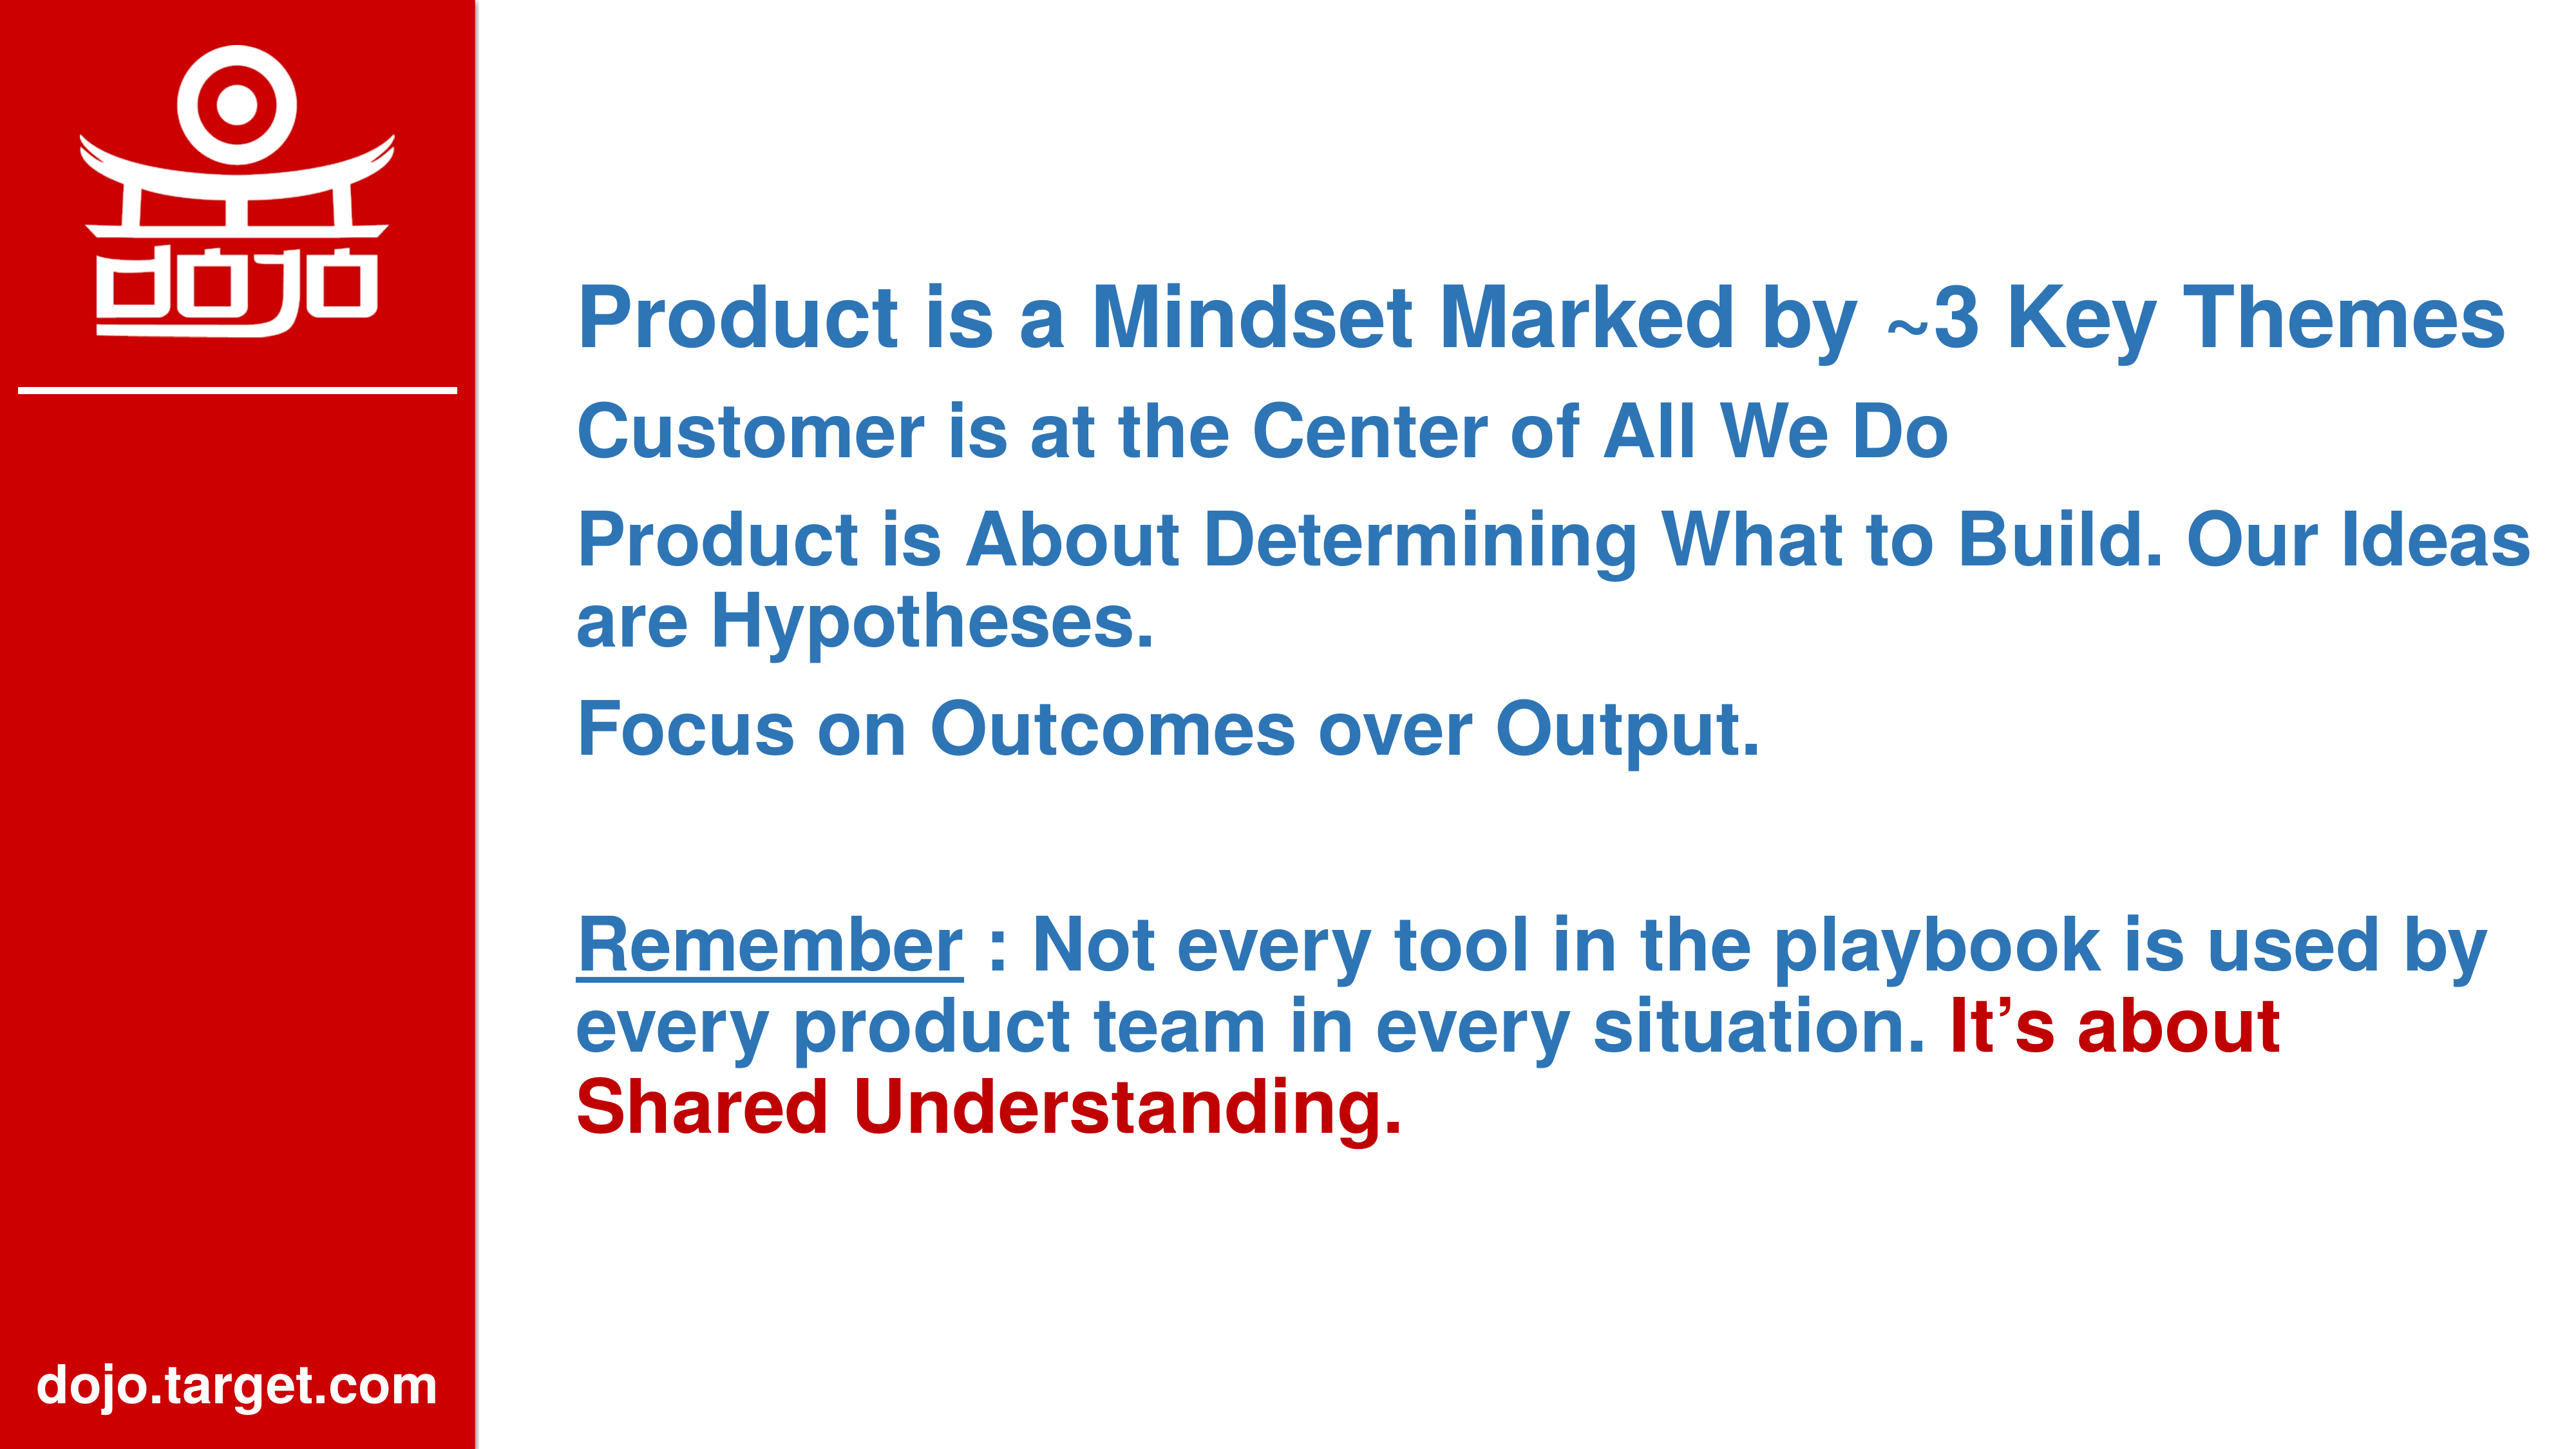

Product is a Mindset Marked by ~3 Key Themes
Customer is at the Center of All We Do
Product is About Determining What to Build. Our Ideas are Hypotheses.
Focus on Outcomes over Output.

Remember : Not every tool in the playbook is used by every product team in every situation. It’s about Shared Understanding.